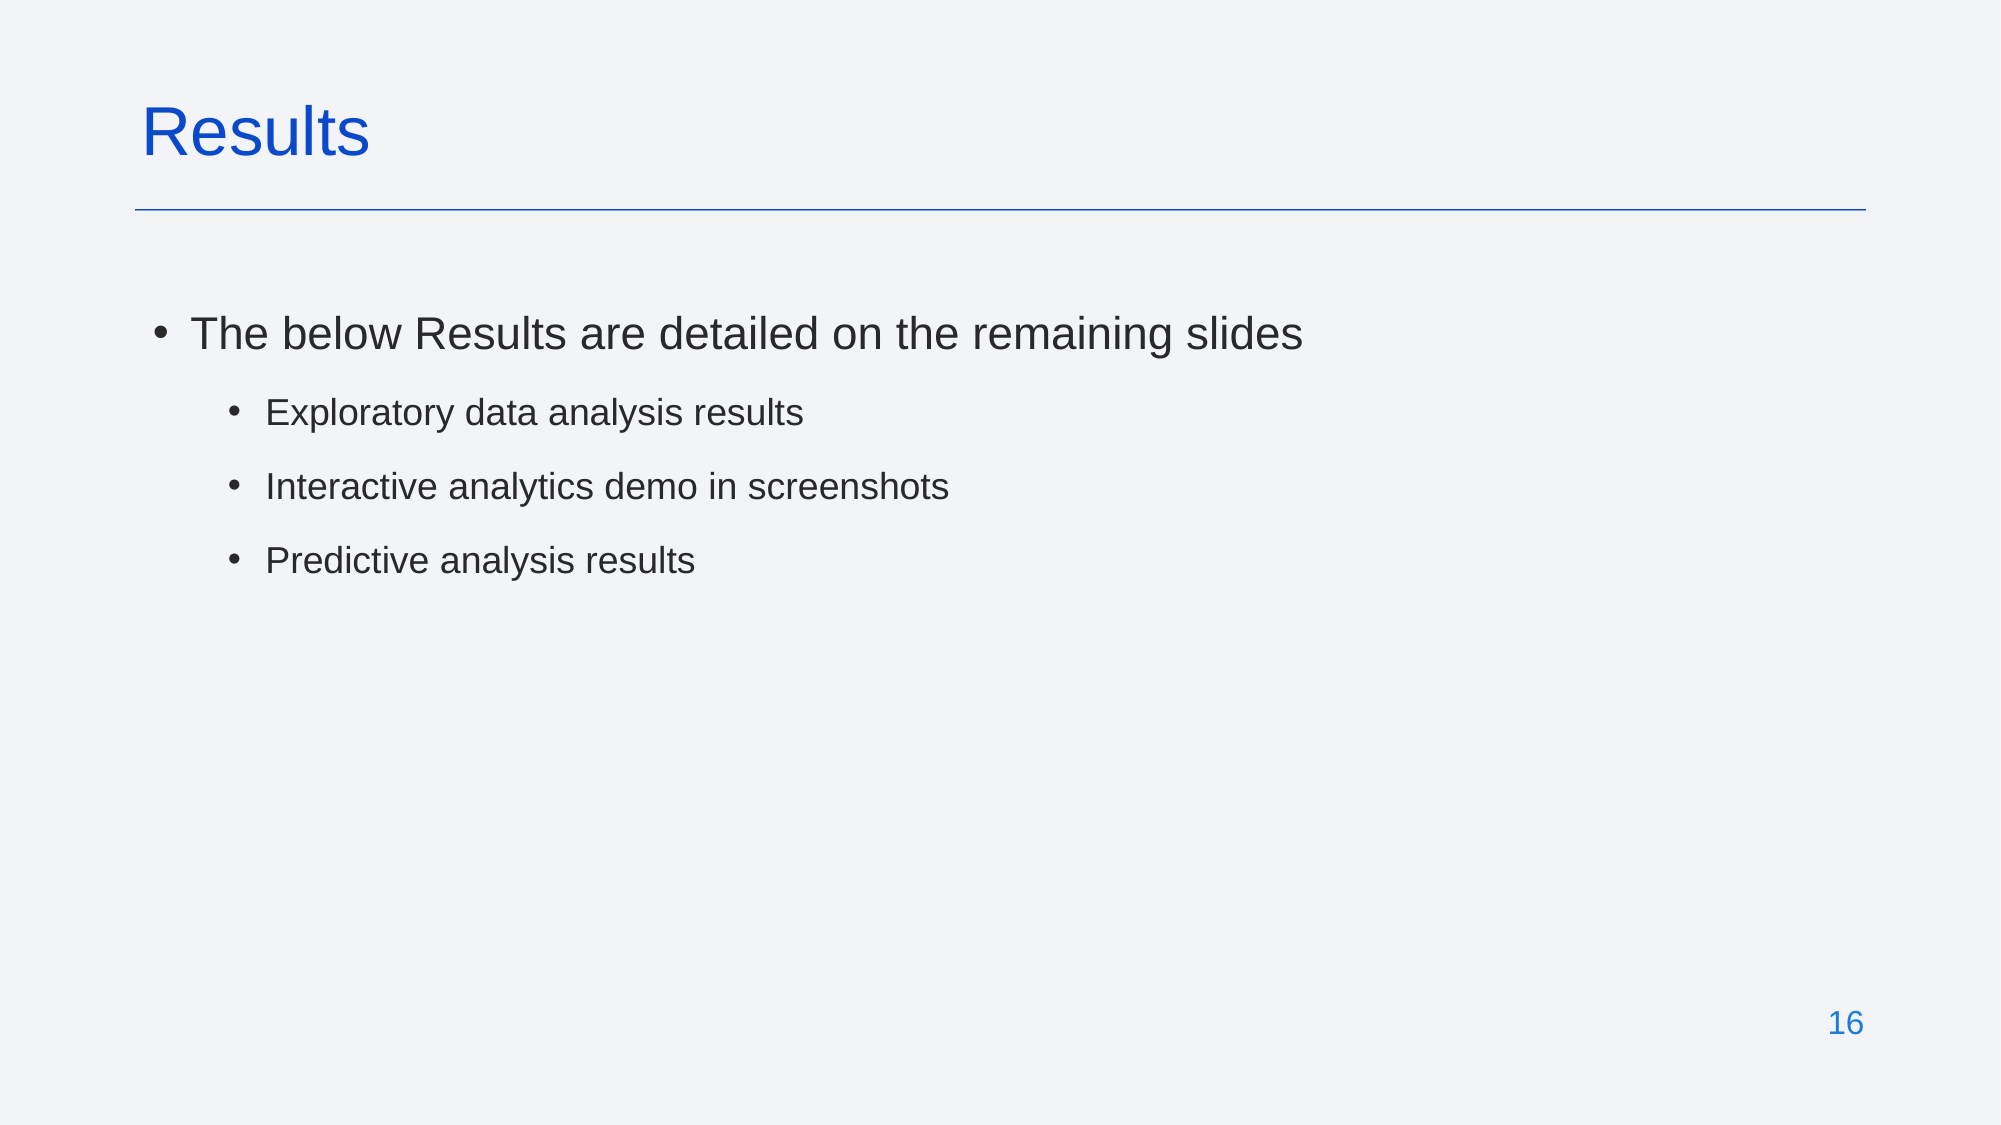

Results
The below Results are detailed on the remaining slides
Exploratory data analysis results
Interactive analytics demo in screenshots
Predictive analysis results

16